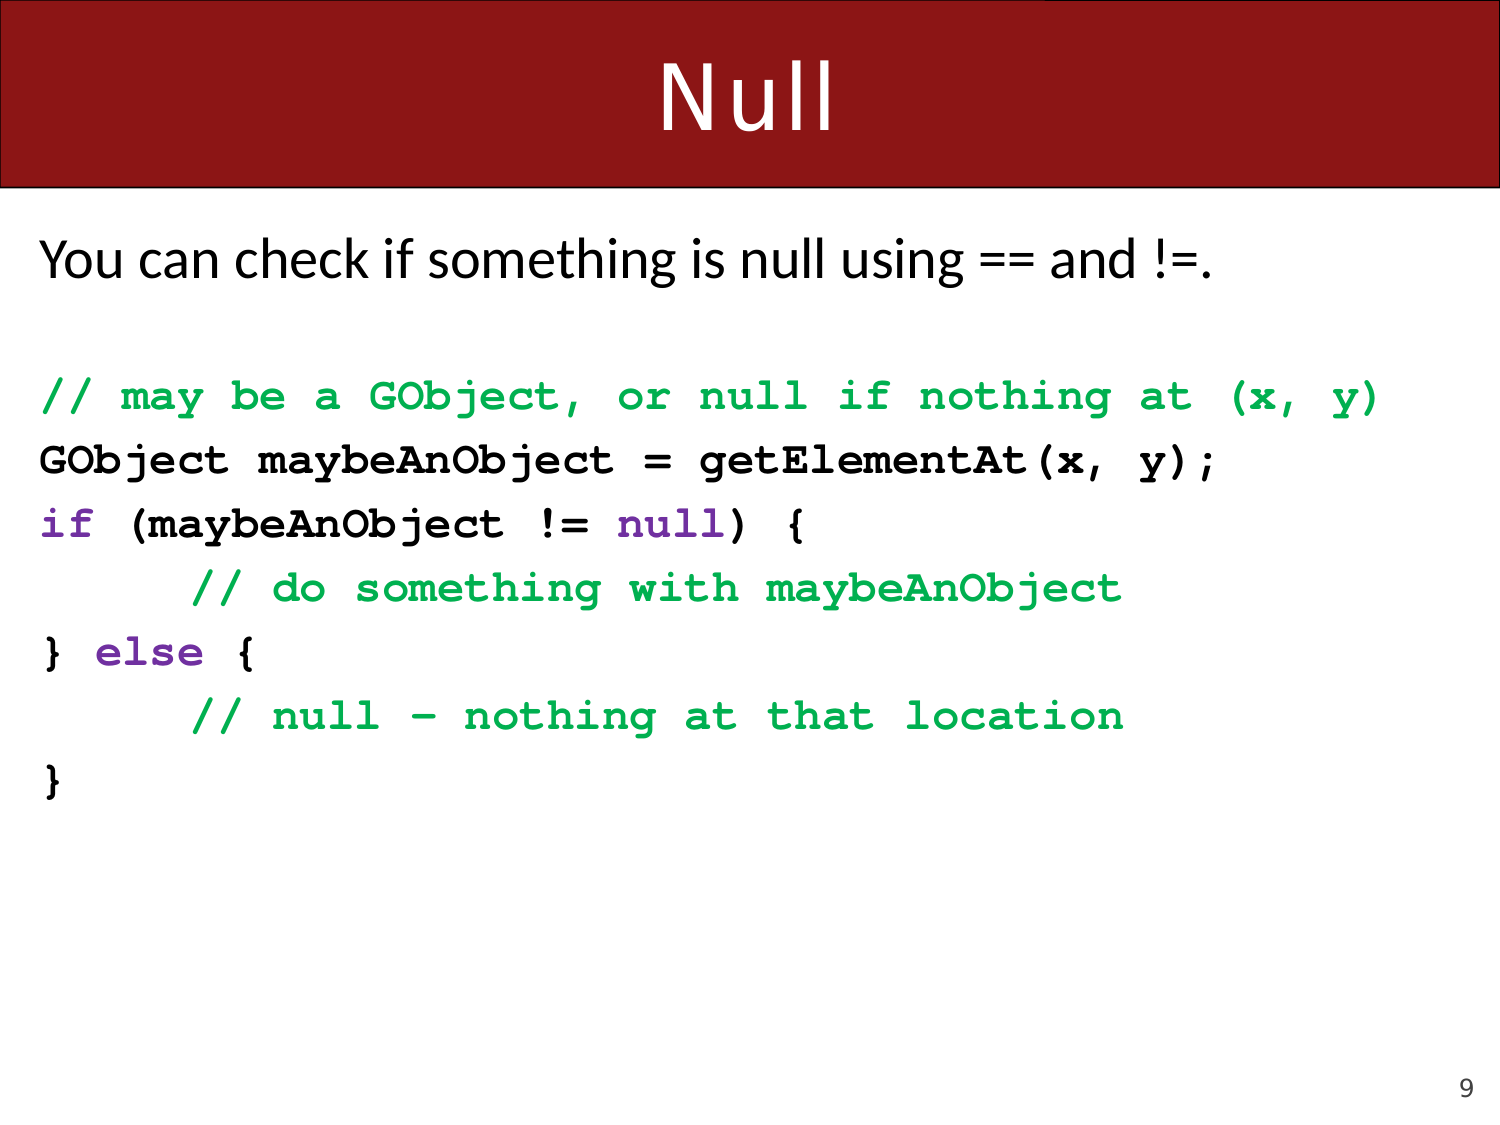

# Null
You can check if something is null using == and !=.

// may be a GObject, or null if nothing at (x, y)
GObject maybeAnObject = getElementAt(x, y);
if (maybeAnObject != null) {
	// do something with maybeAnObject
} else {
	// null – nothing at that location
}